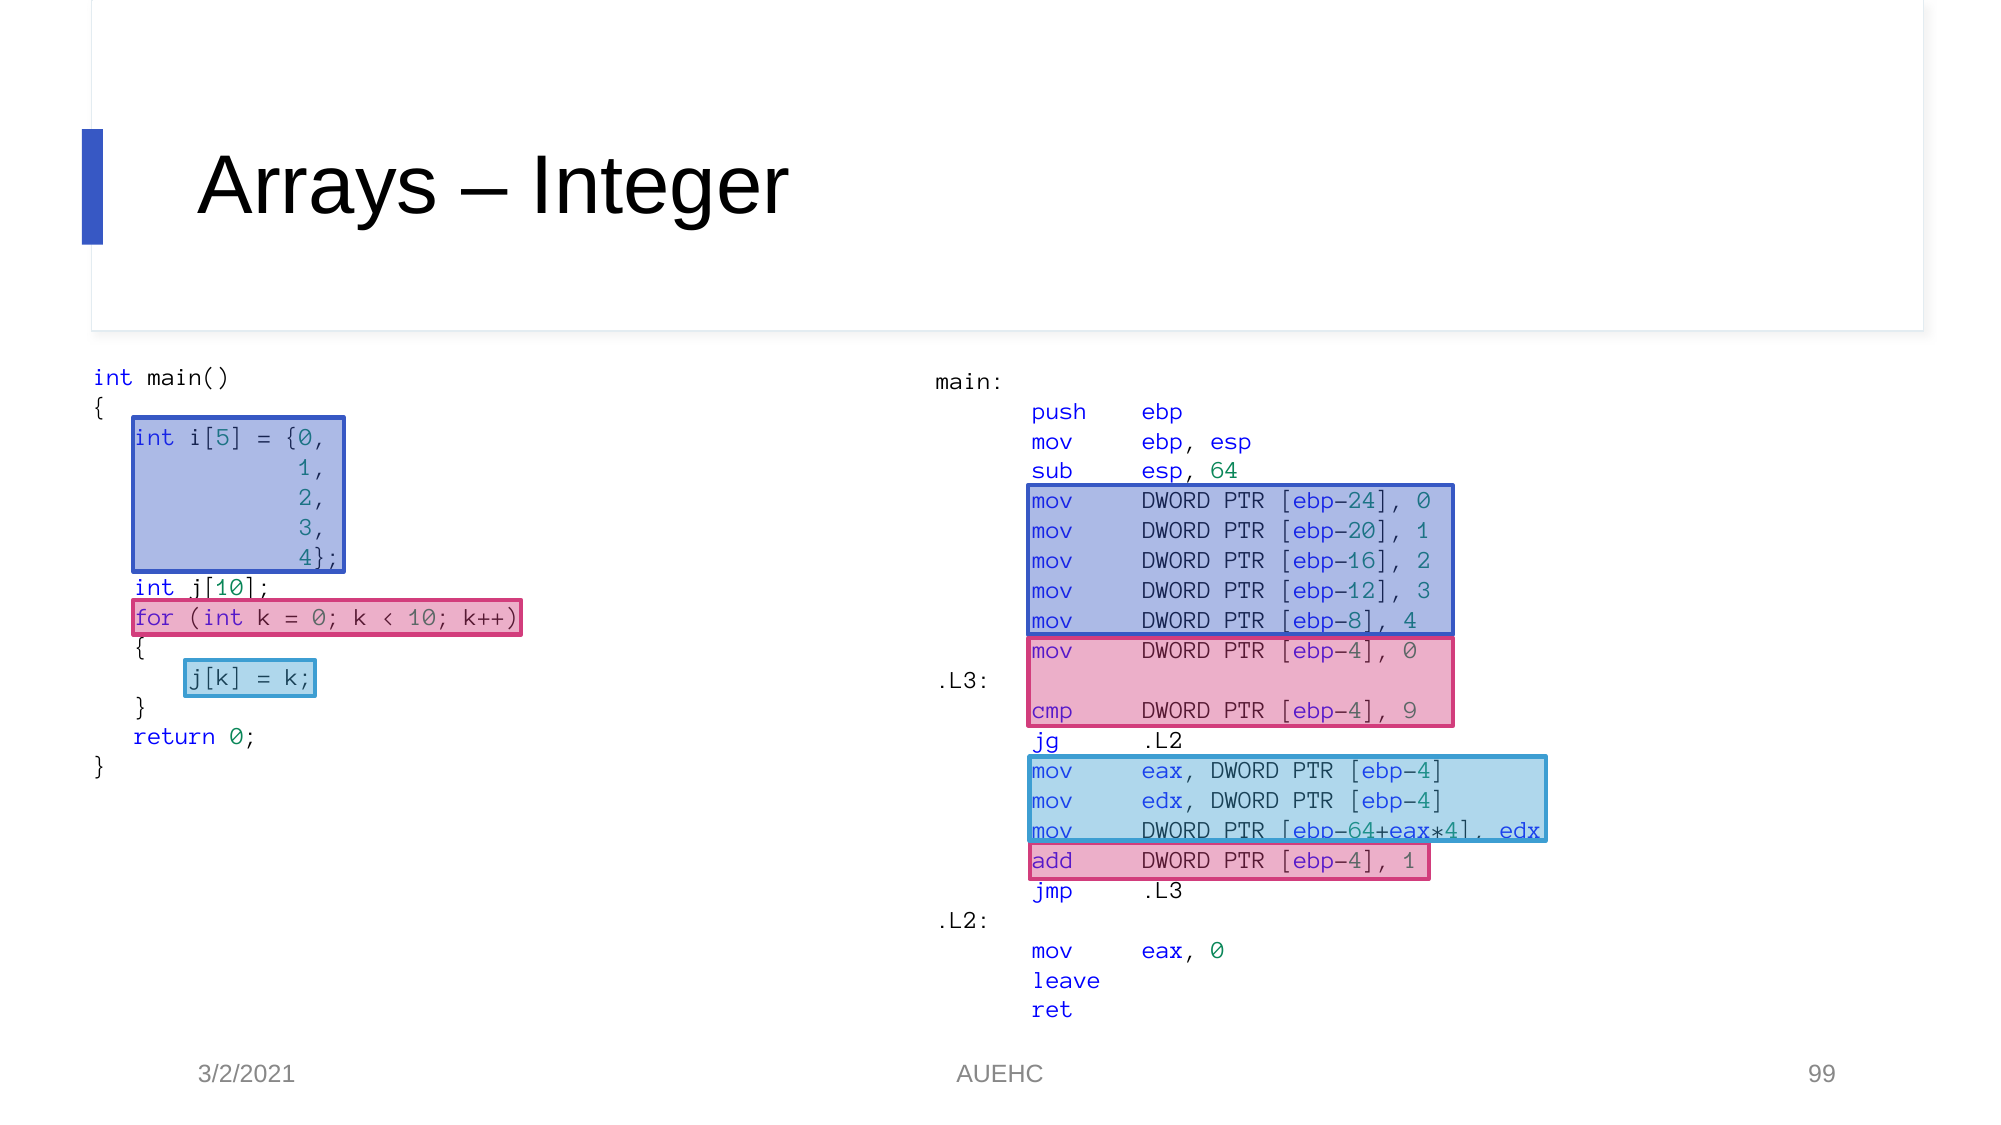

# Arrays – Integer
int main()
{
   int i[5] = {0,
               1,
               2,
               3,
               4};
   int j[10];
   for (int k = 0; k < 10; k++)
   {
       j[k] = k;
   }
   return 0;
}
main:
       push    ebp
       mov     ebp, esp
       sub     esp, 64
       mov     DWORD PTR [ebp-24], 0
       mov     DWORD PTR [ebp-20], 1
       mov     DWORD PTR [ebp-16], 2
       mov     DWORD PTR [ebp-12], 3
       mov     DWORD PTR [ebp-8], 4
       mov     DWORD PTR [ebp-4], 0
.L3:
       cmp     DWORD PTR [ebp-4], 9
       jg      .L2
       mov     eax, DWORD PTR [ebp-4]
       mov     edx, DWORD PTR [ebp-4]
       mov     DWORD PTR [ebp-64+eax*4], edx
       add     DWORD PTR [ebp-4], 1
       jmp     .L3
.L2:
       mov     eax, 0
       leave
       ret

3/2/2021
AUEHC
99